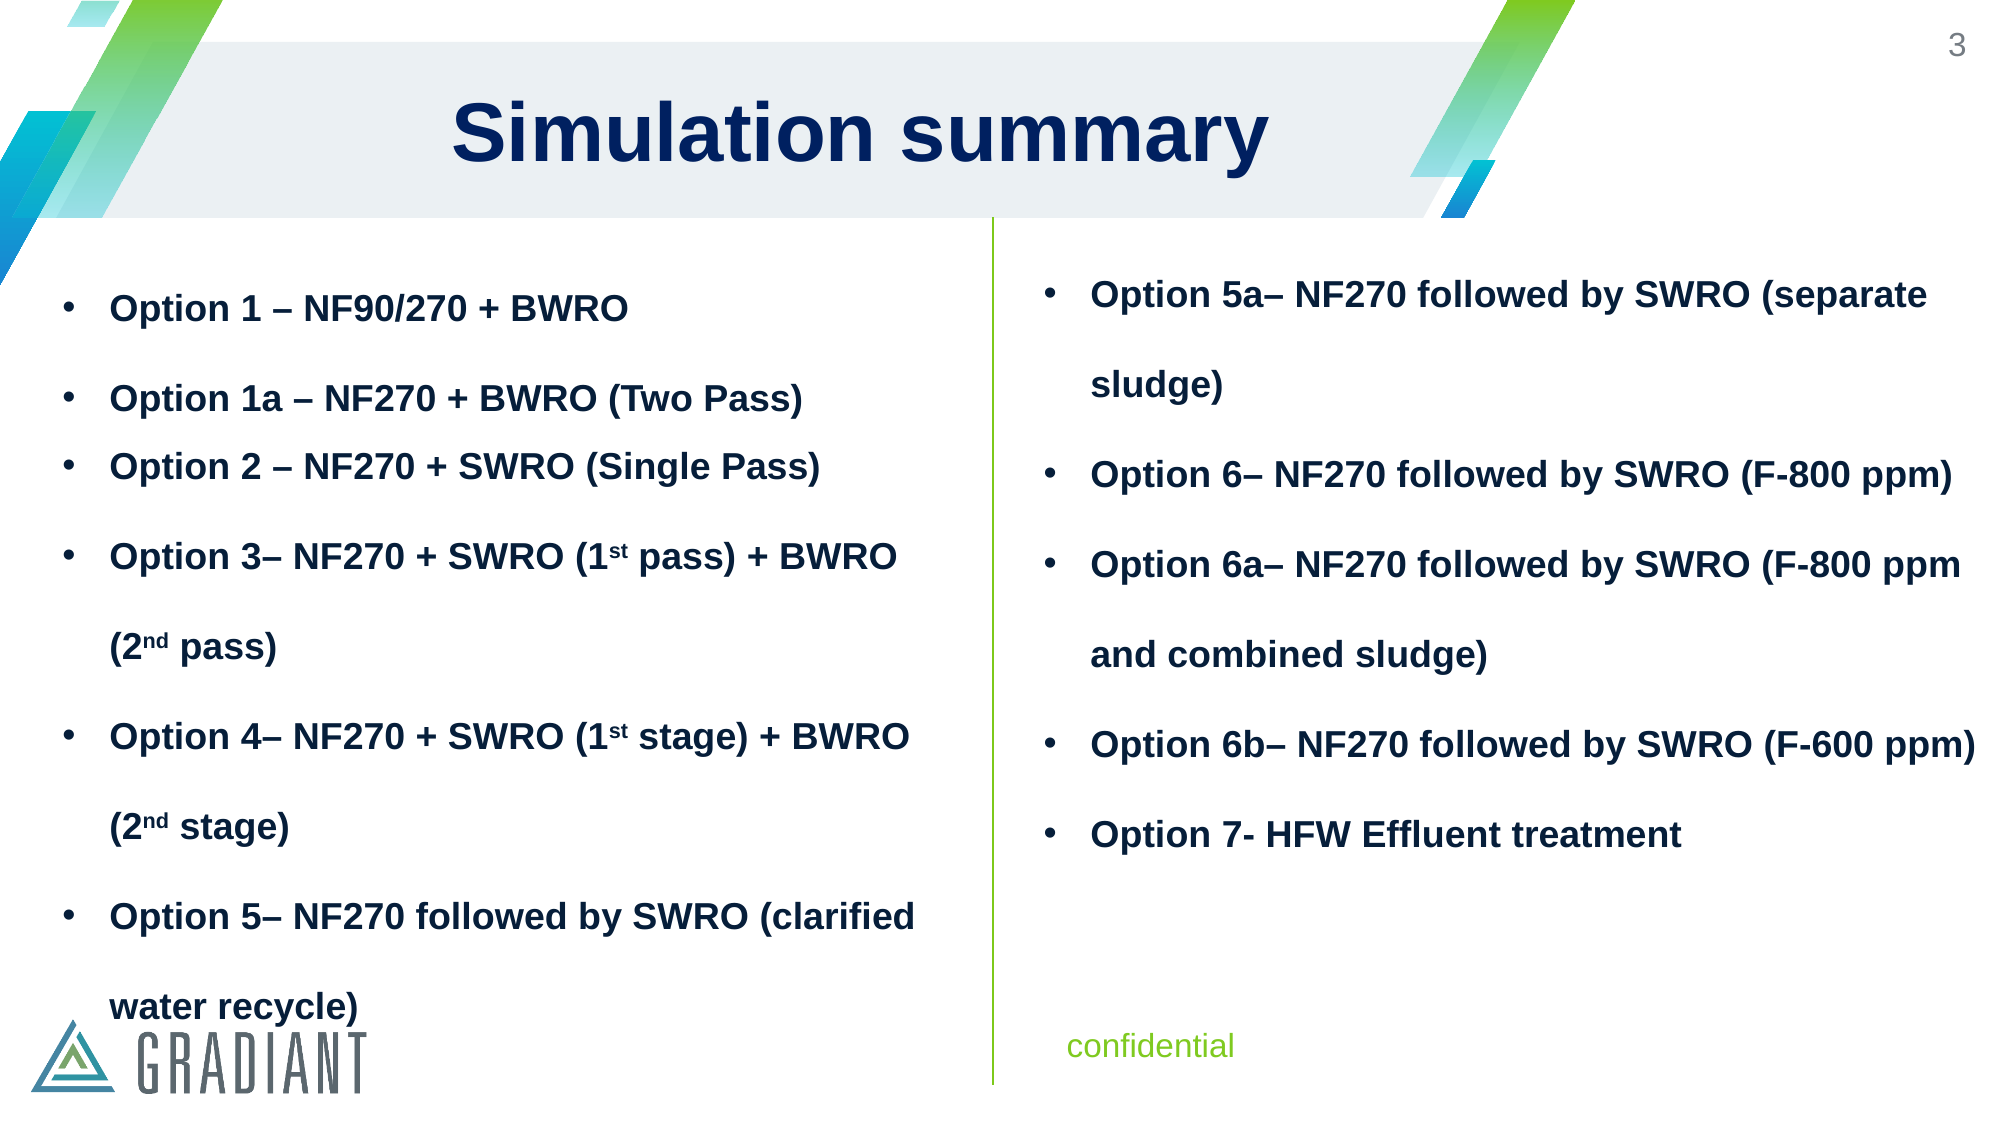

3
# Simulation summary
Option 5a– NF270 followed by SWRO (separate sludge)
Option 6– NF270 followed by SWRO (F-800 ppm)
Option 6a– NF270 followed by SWRO (F-800 ppm and combined sludge)
Option 6b– NF270 followed by SWRO (F-600 ppm)
Option 7- HFW Effluent treatment
Option 1 – NF90/270 + BWRO
Option 1a – NF270 + BWRO (Two Pass)
Option 2 – NF270 + SWRO (Single Pass)
Option 3– NF270 + SWRO (1st pass) + BWRO (2nd pass)
Option 4– NF270 + SWRO (1st stage) + BWRO (2nd stage)
Option 5– NF270 followed by SWRO (clarified water recycle)